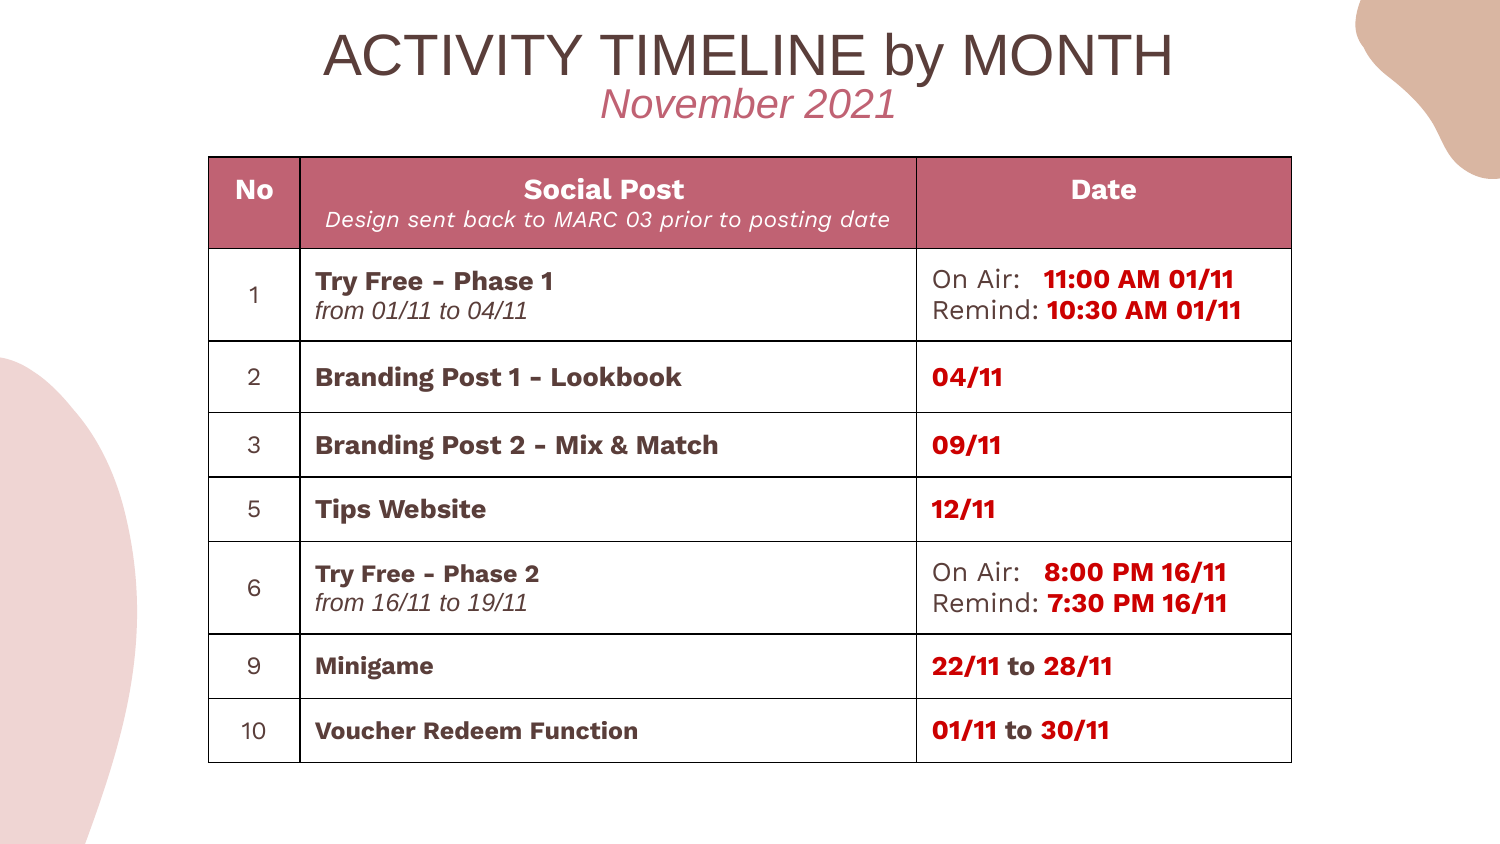

# ACTIVITY TIMELINE by MONTH
November 2021
| No | Social Post Design sent back to MARC 03 prior to posting date | Date |
| --- | --- | --- |
| 1 | Try Free - Phase 1 from 01/11 to 04/11 | On Air: 11:00 AM 01/11 Remind: 10:30 AM 01/11 |
| 2 | Branding Post 1 - Lookbook | 04/11 |
| 3 | Branding Post 2 - Mix & Match | 09/11 |
| 5 | Tips Website | 12/11 |
| 6 | Try Free - Phase 2 from 16/11 to 19/11 | On Air: 8:00 PM 16/11 Remind: 7:30 PM 16/11 |
| 9 | Minigame | 22/11 to 28/11 |
| 10 | Voucher Redeem Function | 01/11 to 30/11 |